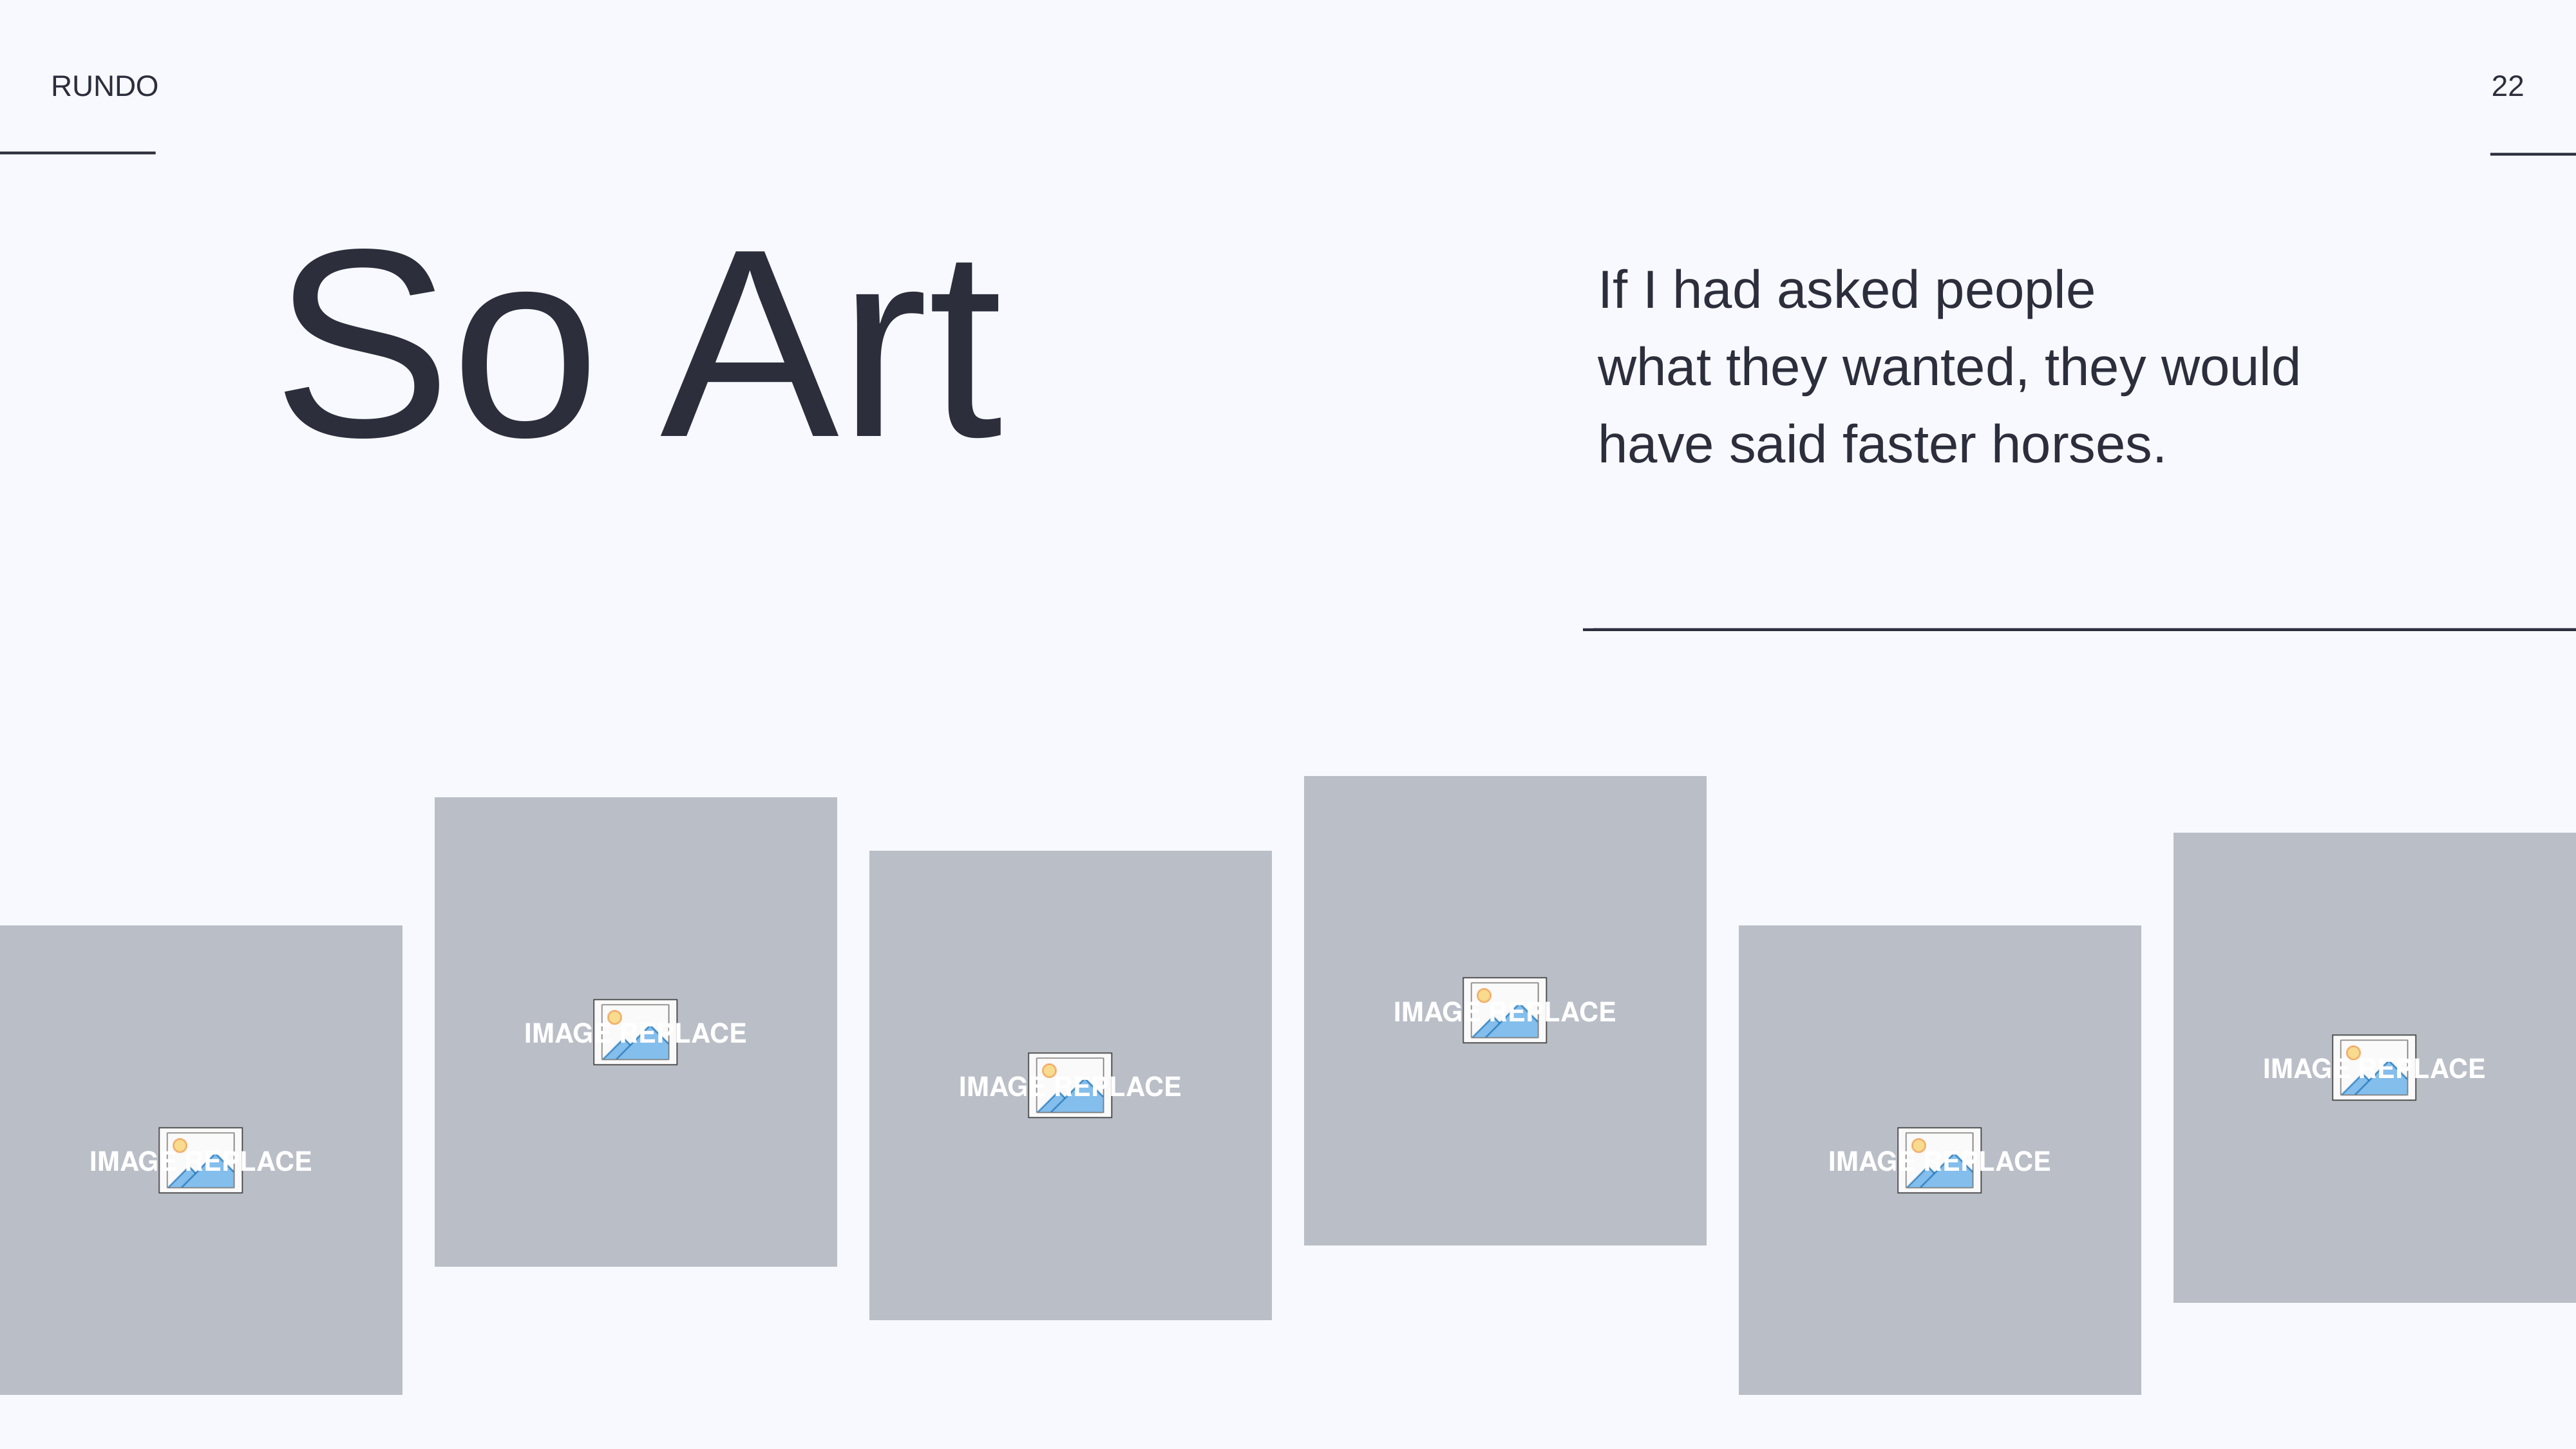

22
So Art
If I had asked people
what they wanted, they would
have said faster horses.